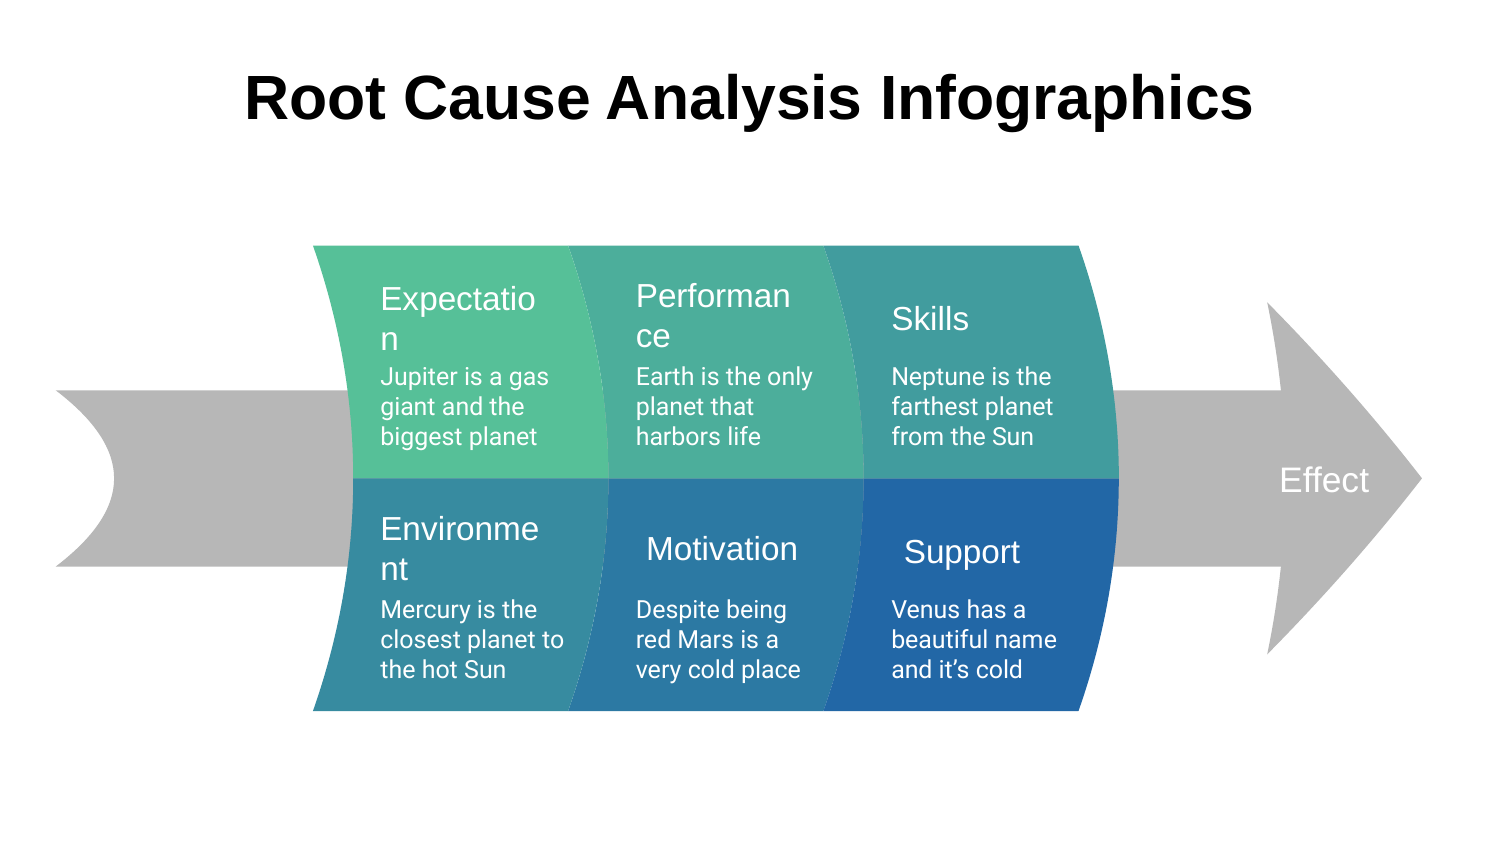

# Root Cause Analysis Infographics

Performance
Expectation
Skills

Jupiter is a gas giant and the biggest planet
Earth is the only planet that harbors life
Neptune is the farthest planet from the Sun

Effect

Environment
Motivation
Support
Mercury is the closest planet to the hot Sun
Despite being red Mars is a very cold place
Venus has a beautiful name and it’s cold